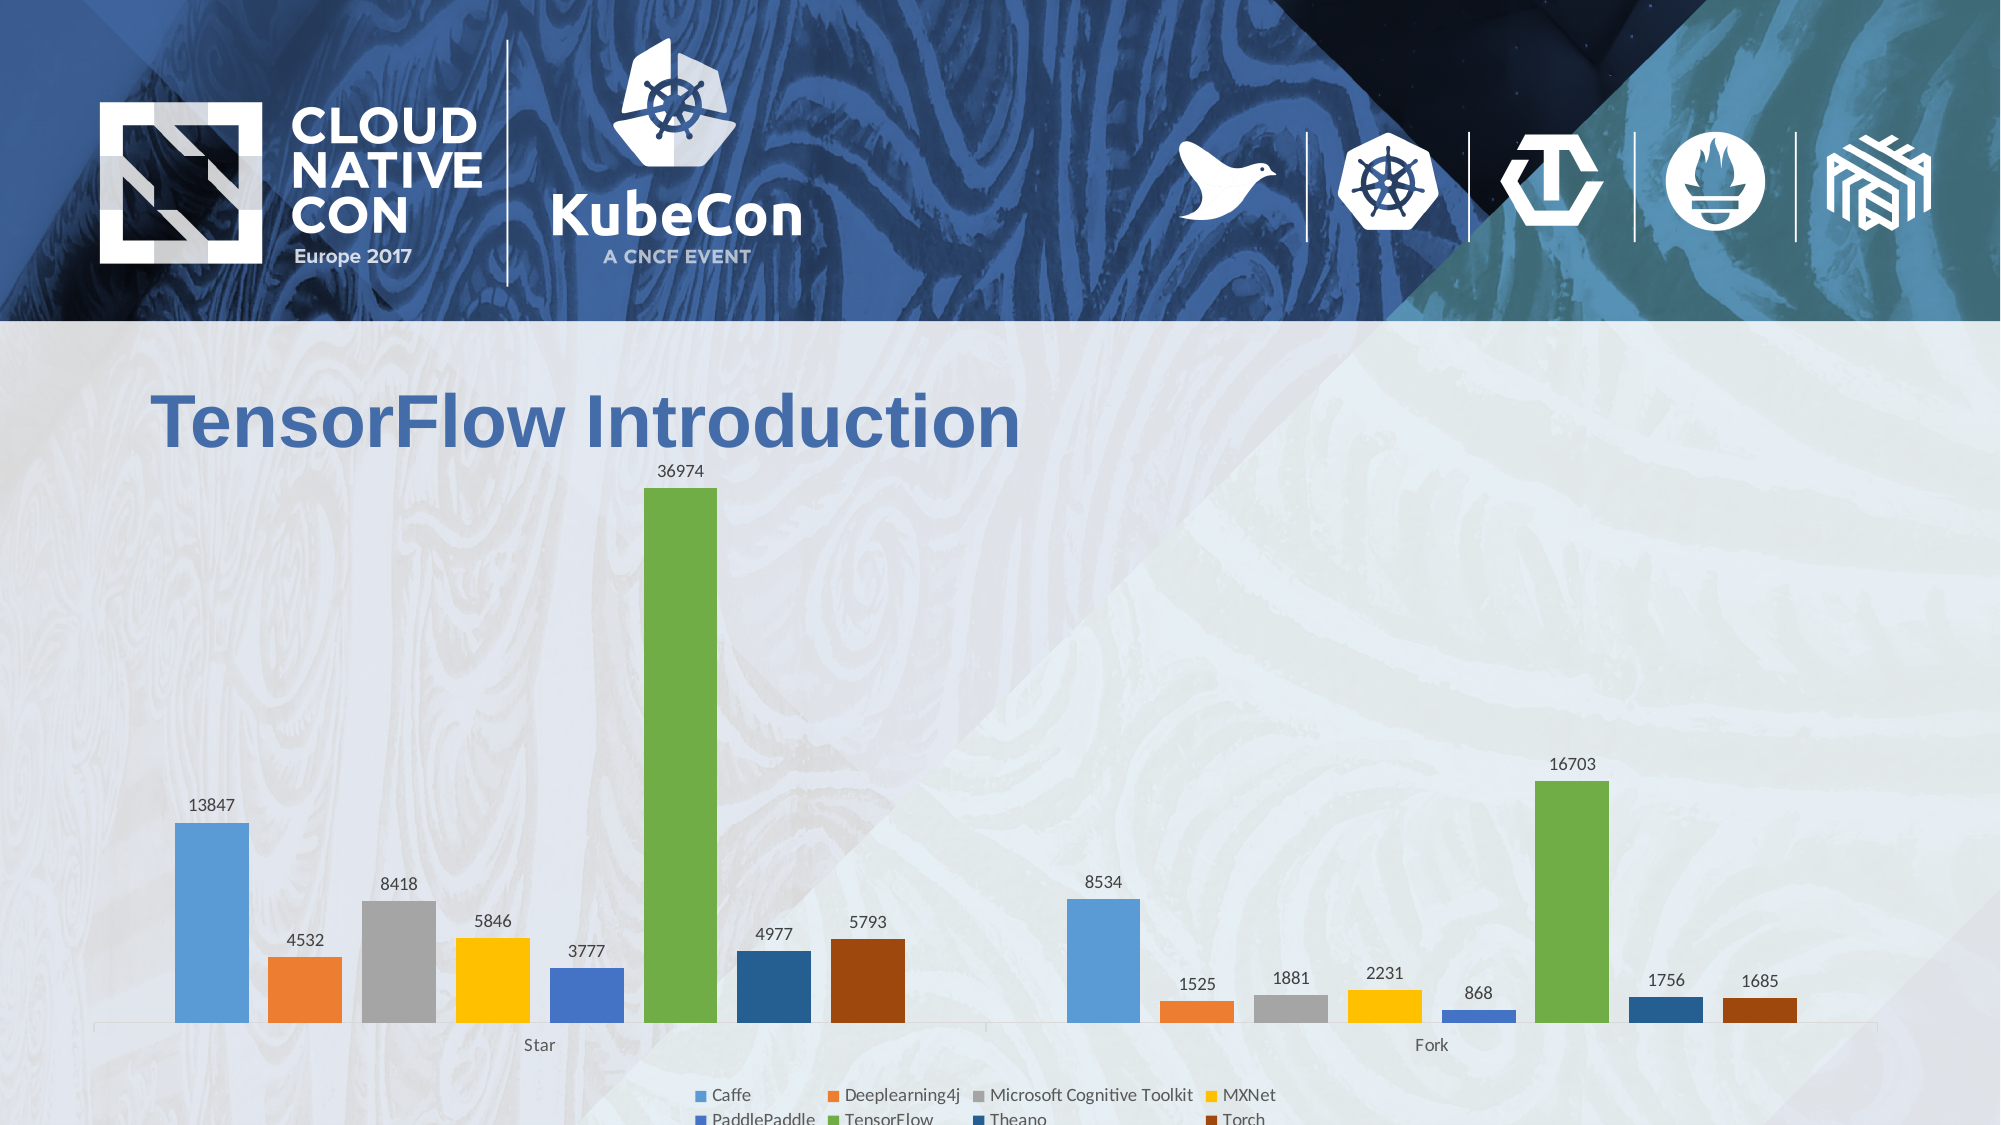

# TensorFlow Introduction

### Chart

| Category | Caffe | Deeplearning4j | Microsoft Cognitive Toolkit | MXNet | PaddlePaddle | TensorFlow | Theano | Torch |
|---|---|---|---|---|---|---|---|---|
| Star | 13847.0 | 4532.0 | 8418.0 | 5846.0 | 3777.0 | 36974.0 | 4977.0 | 5793.0 |
| Fork | 8534.0 | 1525.0 | 1881.0 | 2231.0 | 868.0 | 16703.0 | 1756.0 | 1685.0 |